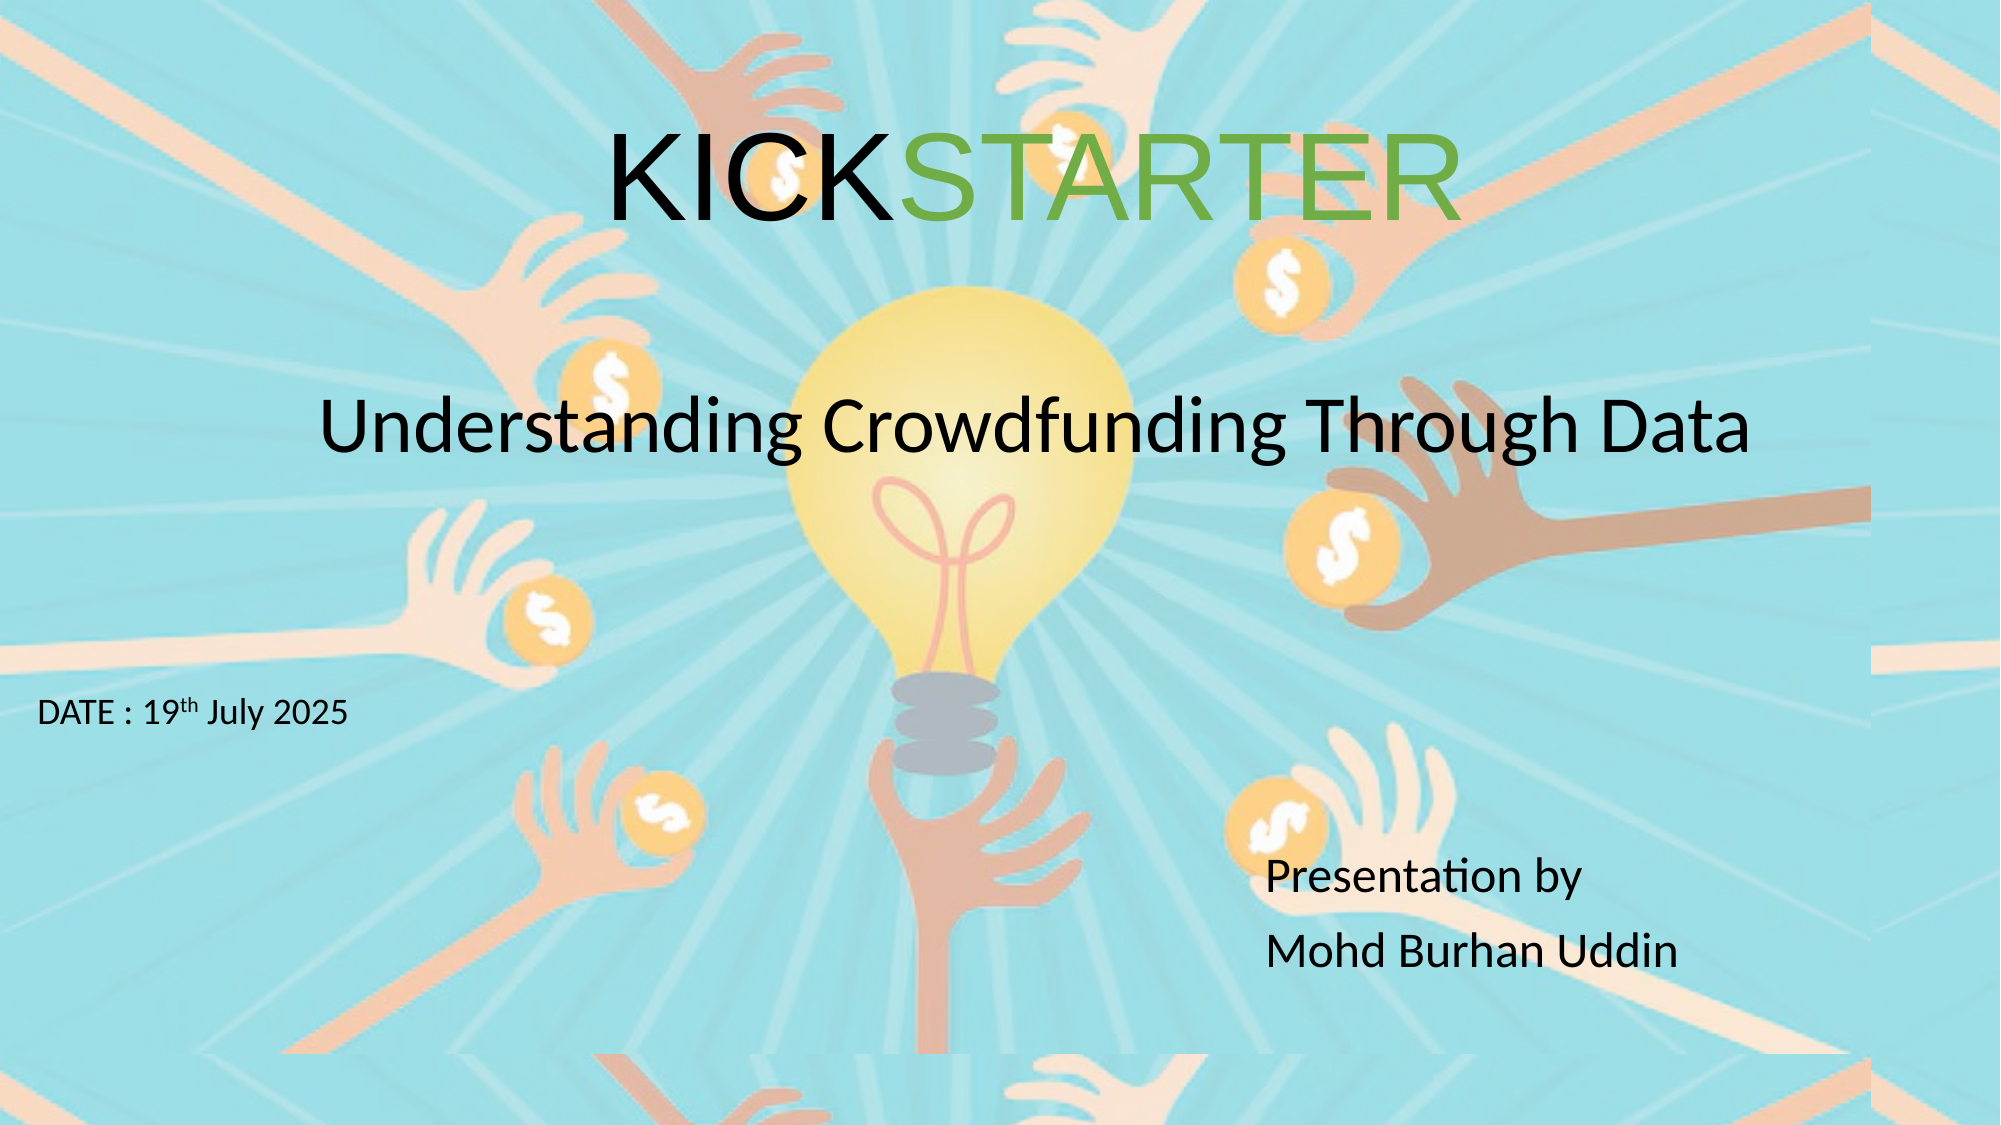

# KICKSTARTER Understanding Crowdfunding Through Data
DATE : 19th July 2025
Presentation by
Mohd Burhan Uddin